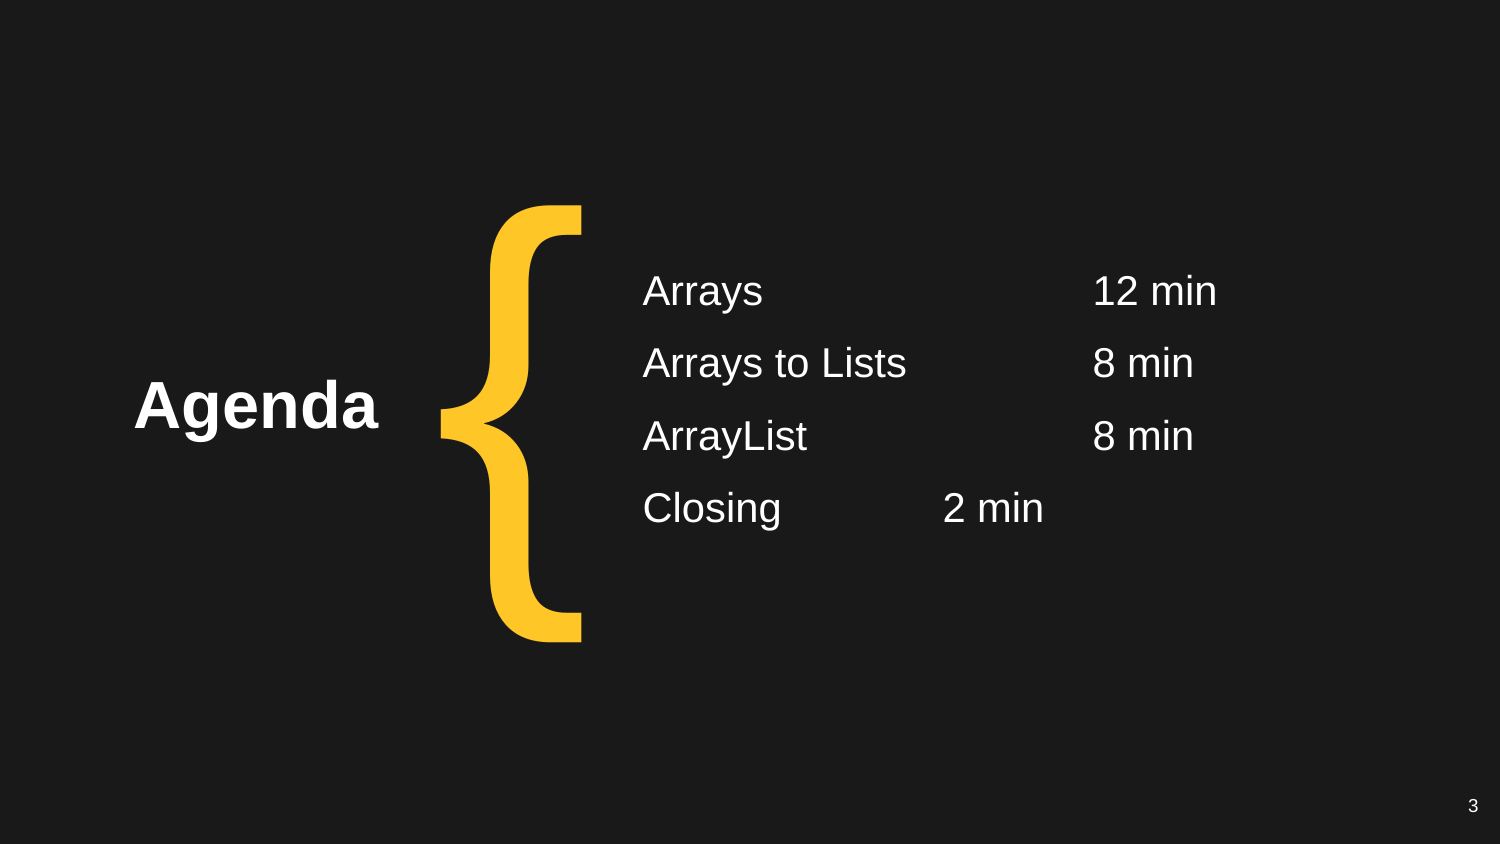

# Agenda
Arrays 	        		12 min
Arrays to Lists		8 min
ArrayList		8 min
Closing		2 min

3